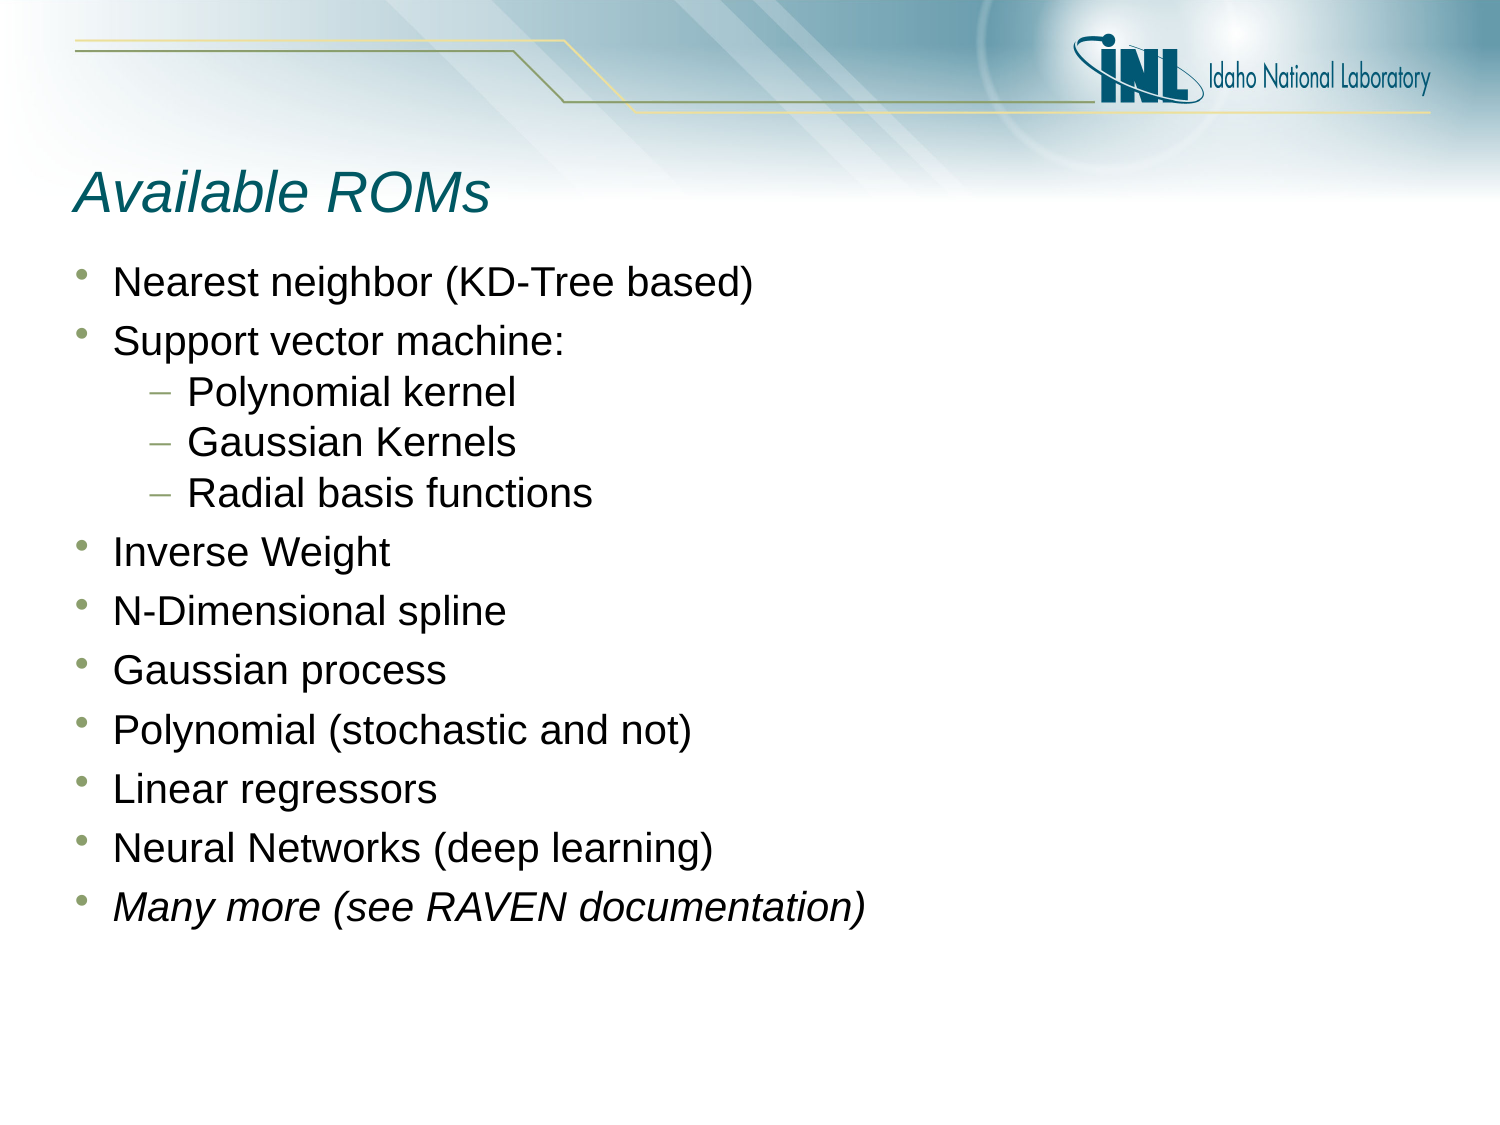

# Available ROMs
Nearest neighbor (KD-Tree based)
Support vector machine:
Polynomial kernel
Gaussian Kernels
Radial basis functions
Inverse Weight
N-Dimensional spline
Gaussian process
Polynomial (stochastic and not)
Linear regressors
Neural Networks (deep learning)
Many more (see RAVEN documentation)